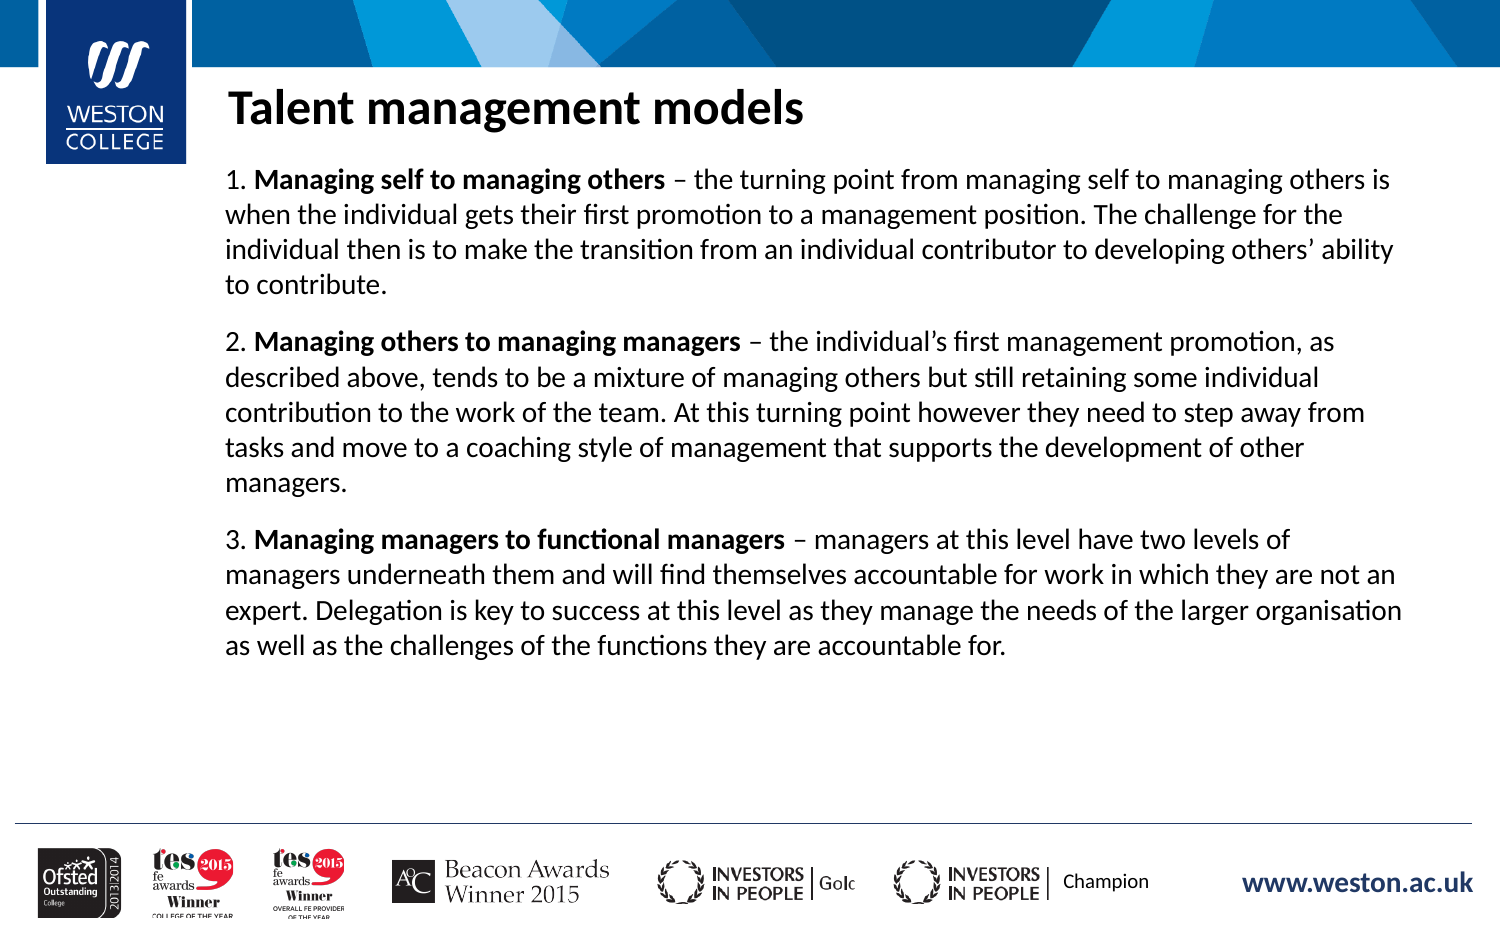

Talent management models
1. Managing self to managing others – the turning point from managing self to managing others is when the individual gets their first promotion to a management position. The challenge for the individual then is to make the transition from an individual contributor to developing others’ ability to contribute.
2. Managing others to managing managers – the individual’s first management promotion, as described above, tends to be a mixture of managing others but still retaining some individual contribution to the work of the team. At this turning point however they need to step away from tasks and move to a coaching style of management that supports the development of other managers.
3. Managing managers to functional managers – managers at this level have two levels of managers underneath them and will find themselves accountable for work in which they are not an expert. Delegation is key to success at this level as they manage the needs of the larger organisation as well as the challenges of the functions they are accountable for.